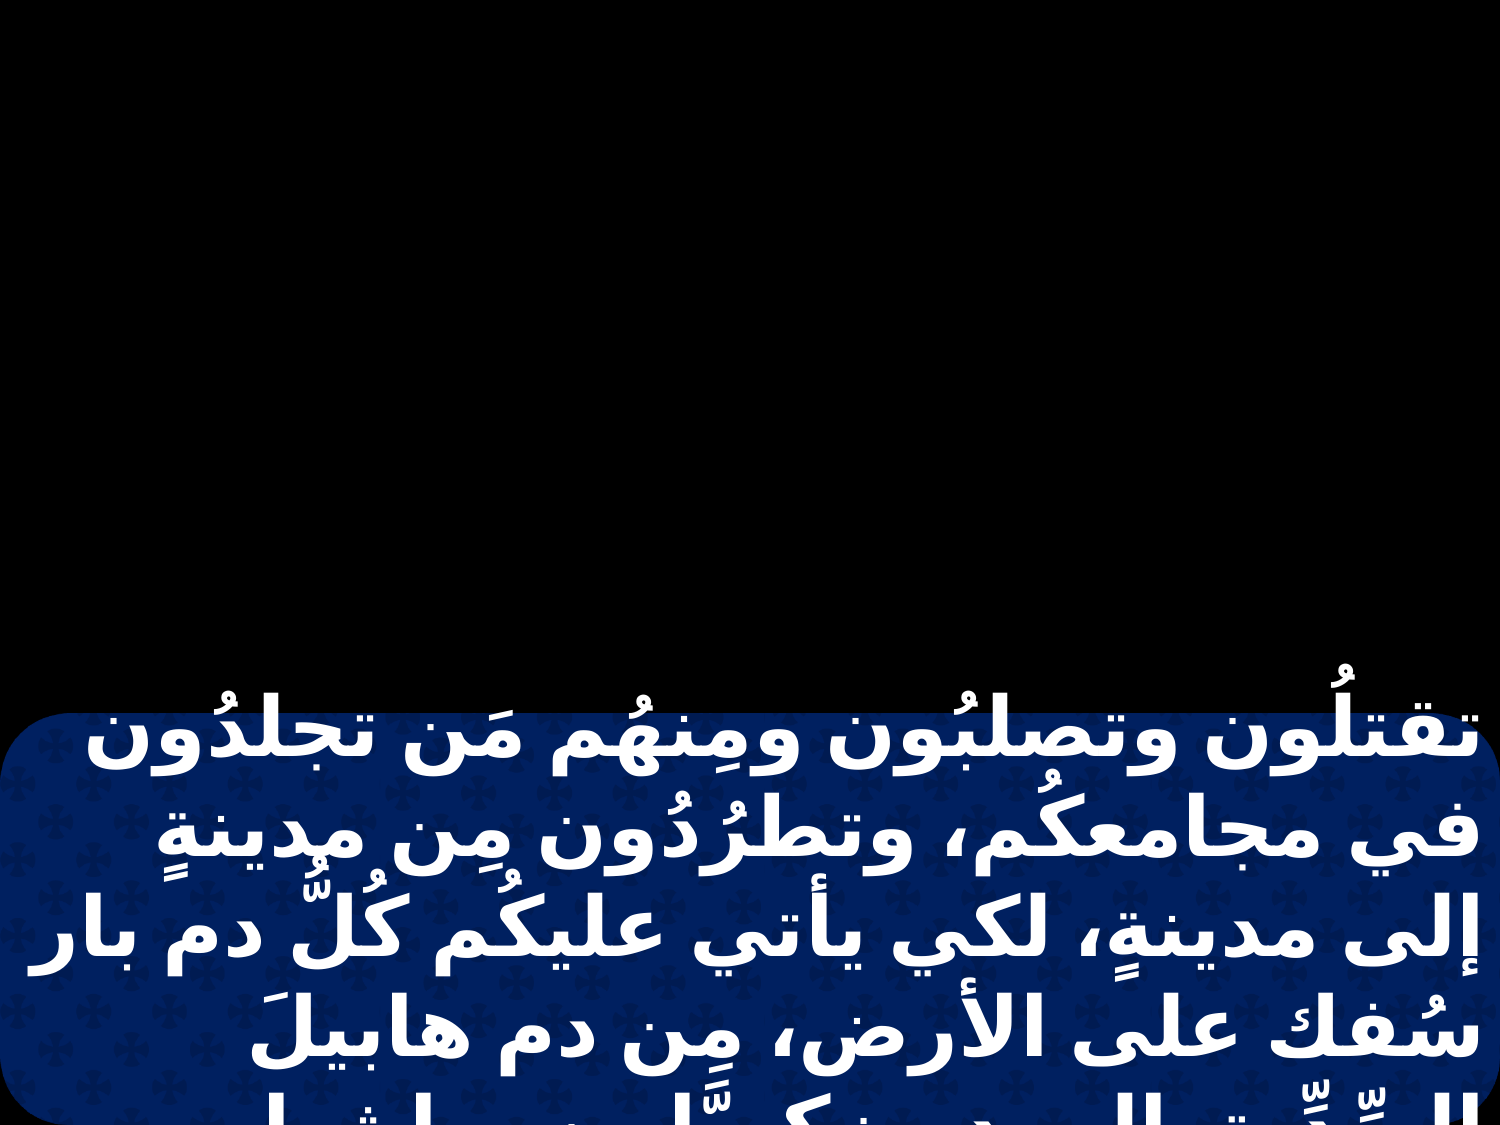

تقتلُون وتصلبُون ومِنهُم مَن تجلدُون في مجامعكُم، وتطرُدُون مِن مدينةٍ إلى مدينةٍ، لكي يأتي عليكُم كُلُّ دم بار سُفك على الأرض، مِن دم هابيلَ الصِّدِّيق إلى دم زكريَّا بن براشيا